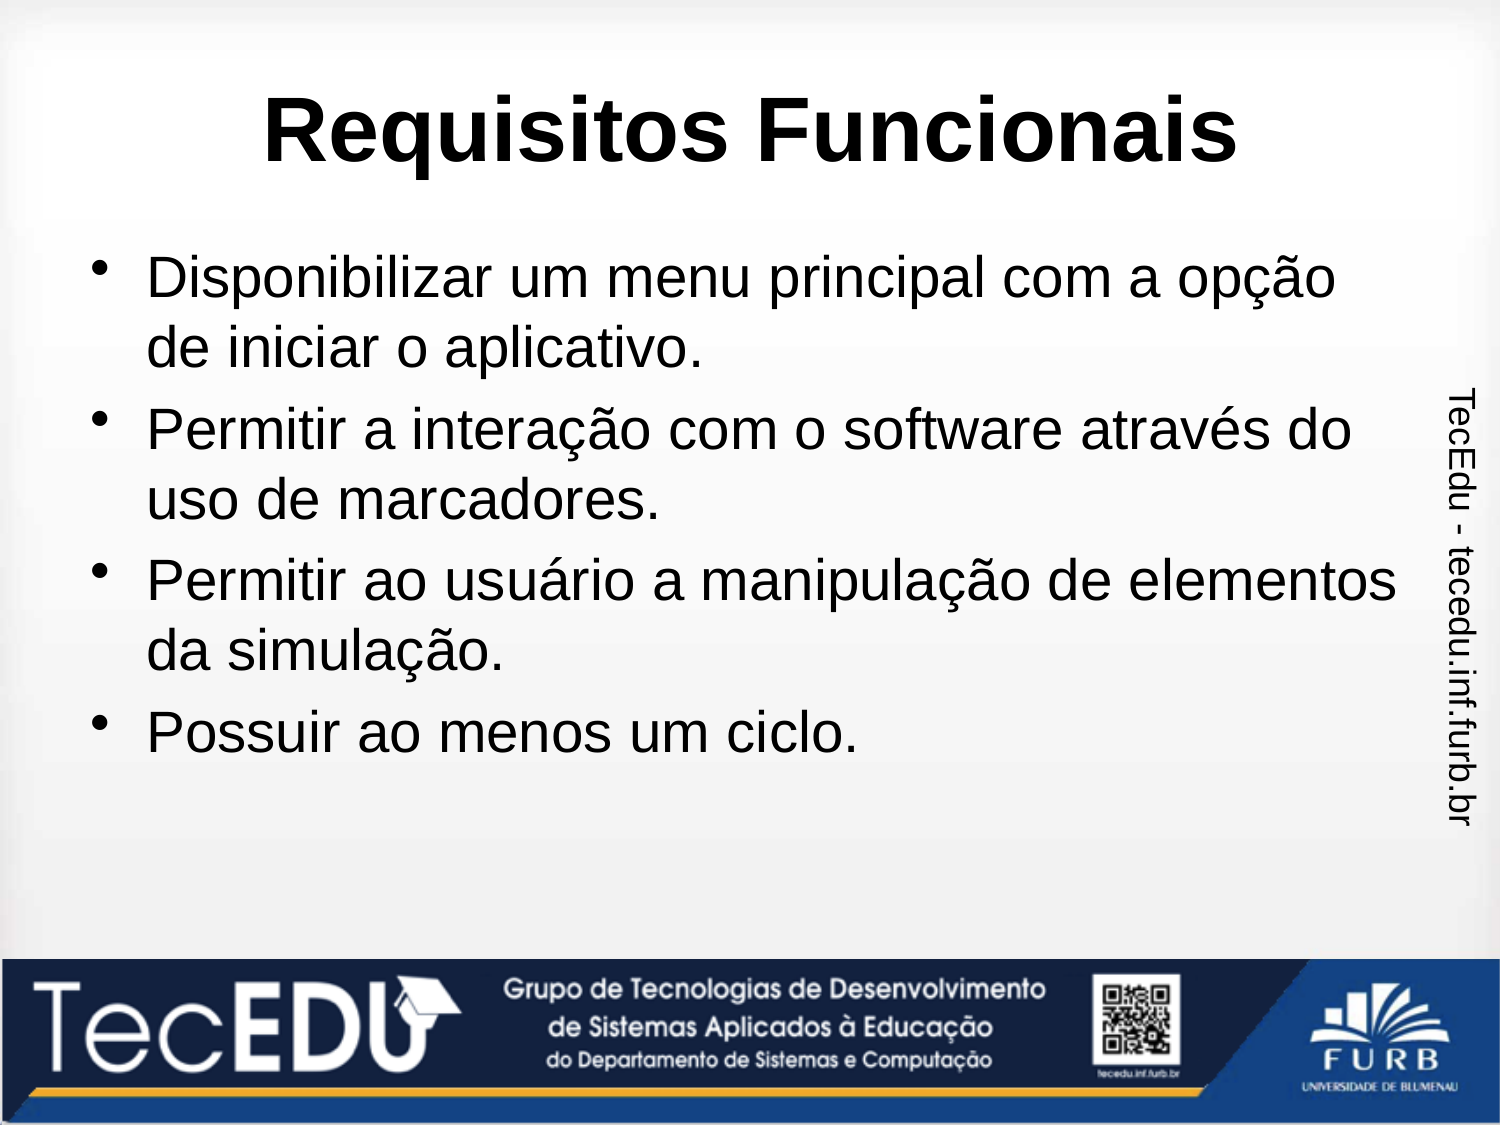

# Requisitos Funcionais
Disponibilizar um menu principal com a opção de iniciar o aplicativo.
Permitir a interação com o software através do uso de marcadores.
Permitir ao usuário a manipulação de elementos da simulação.
Possuir ao menos um ciclo.